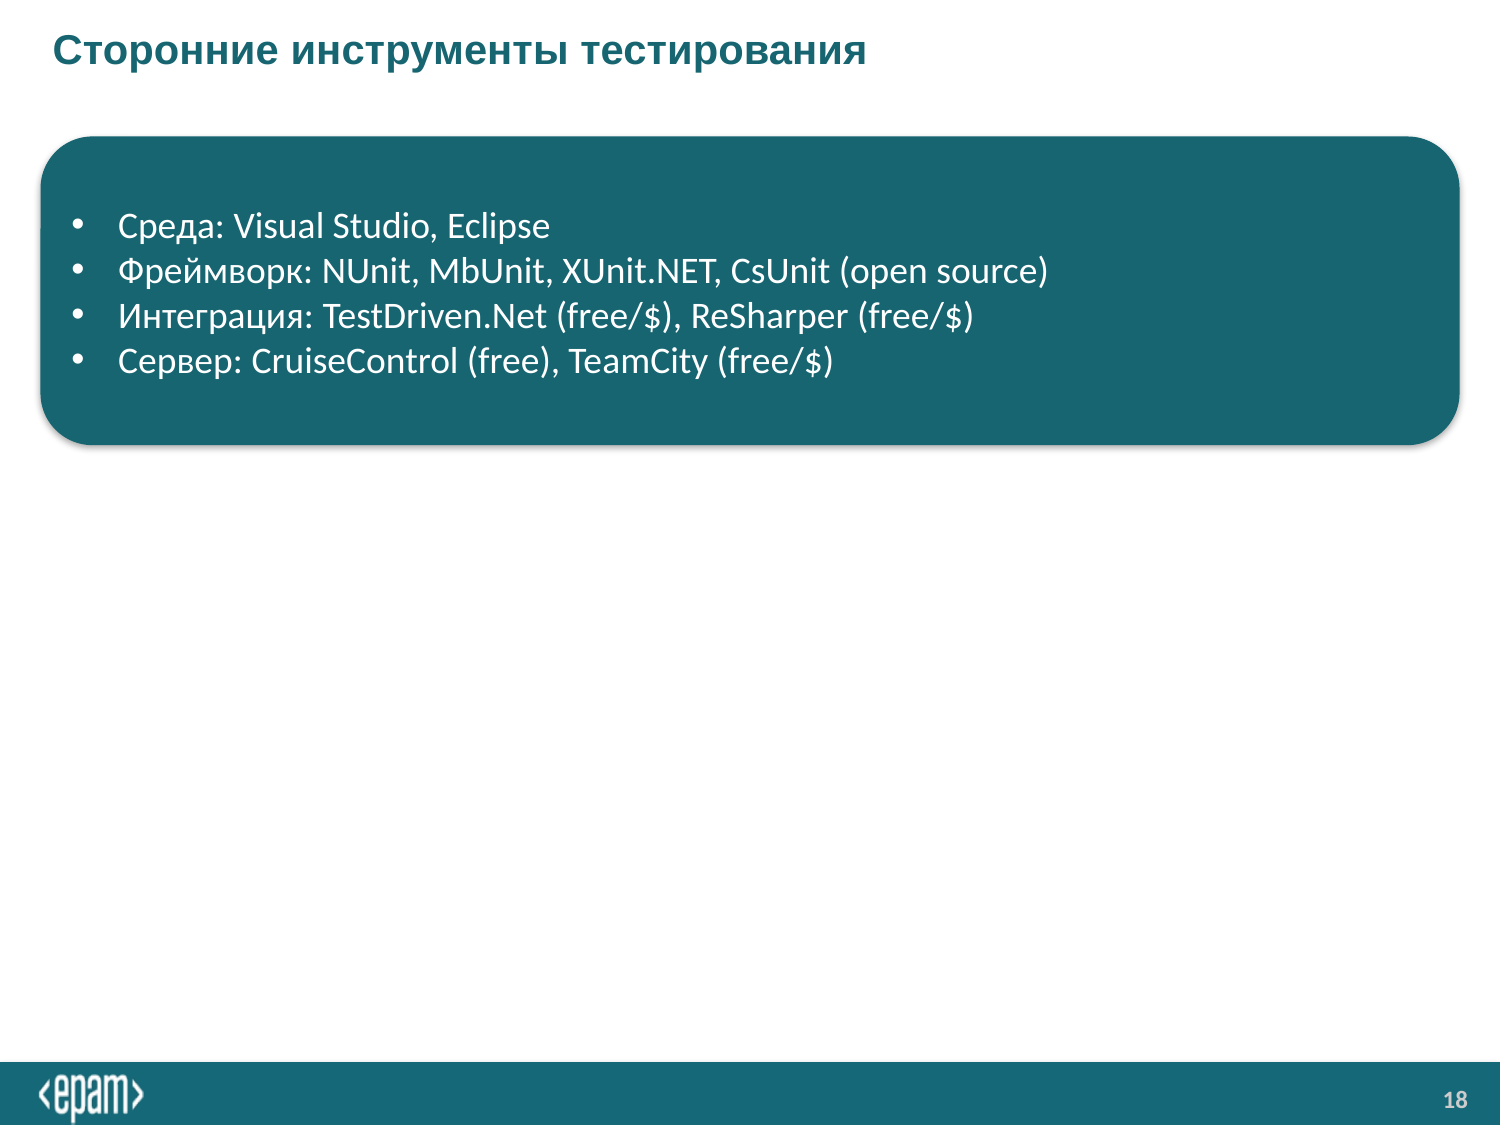

# Сторонние инструменты тестирования
Среда: Visual Studio, Eclipse
Фреймворк: NUnit, MbUnit, XUnit.NET, CsUnit (open source)
Интеграция: TestDriven.Net (free/$), ReSharper (free/$)
Сервер: CruiseControl (free), TeamCity (free/$)